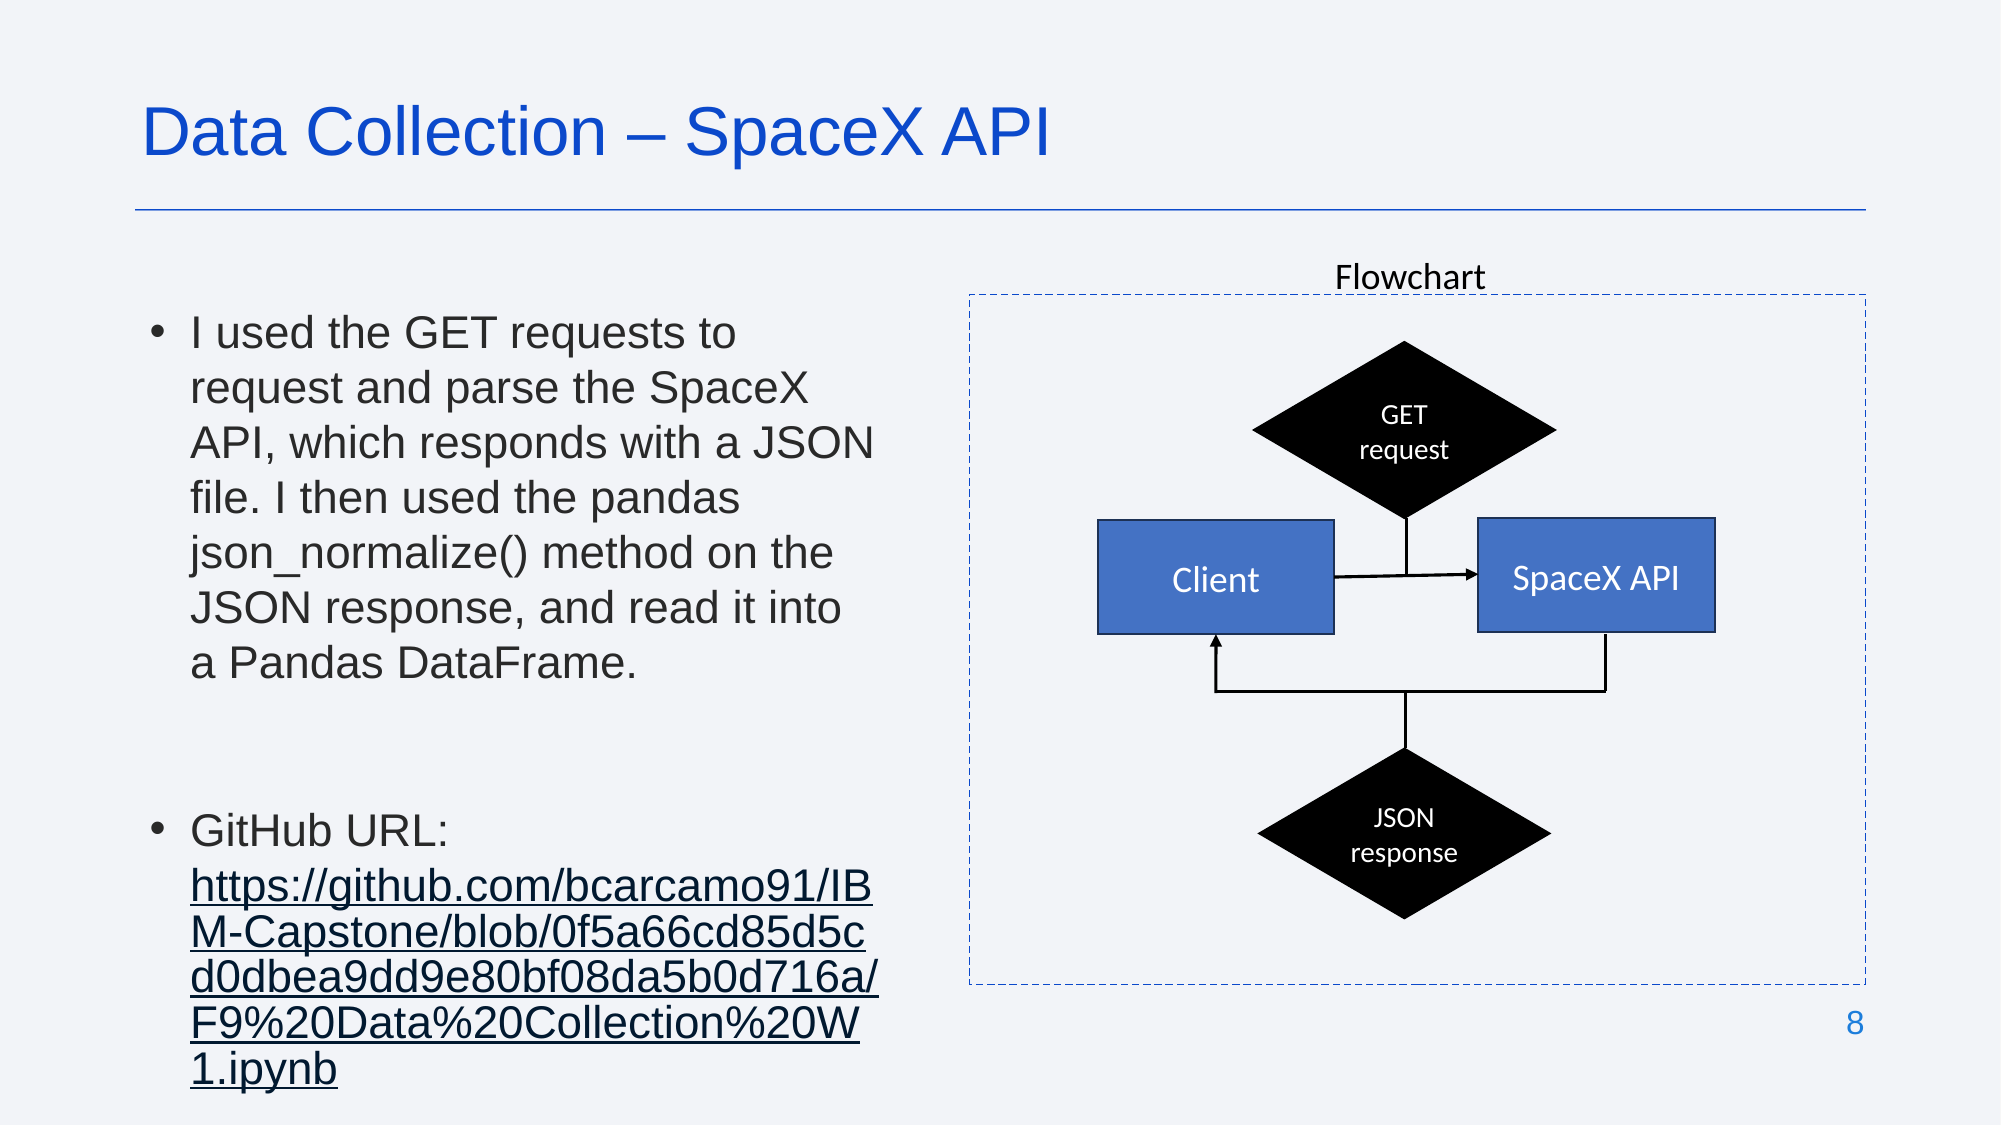

Data Collection – SpaceX API
Flowchart

I used the GET requests to request and parse the SpaceX API, which responds with a JSON file. I then used the pandas json_normalize() method on the JSON response, and read it into a Pandas DataFrame.

GitHub URL: https://github.com/bcarcamo91/IBM-Capstone/blob/0f5a66cd85d5cd0dbea9dd9e80bf08da5b0d716a/F9%20Data%20Collection%20W1.ipynb

GET request
SpaceX API
Client
JSON response
8